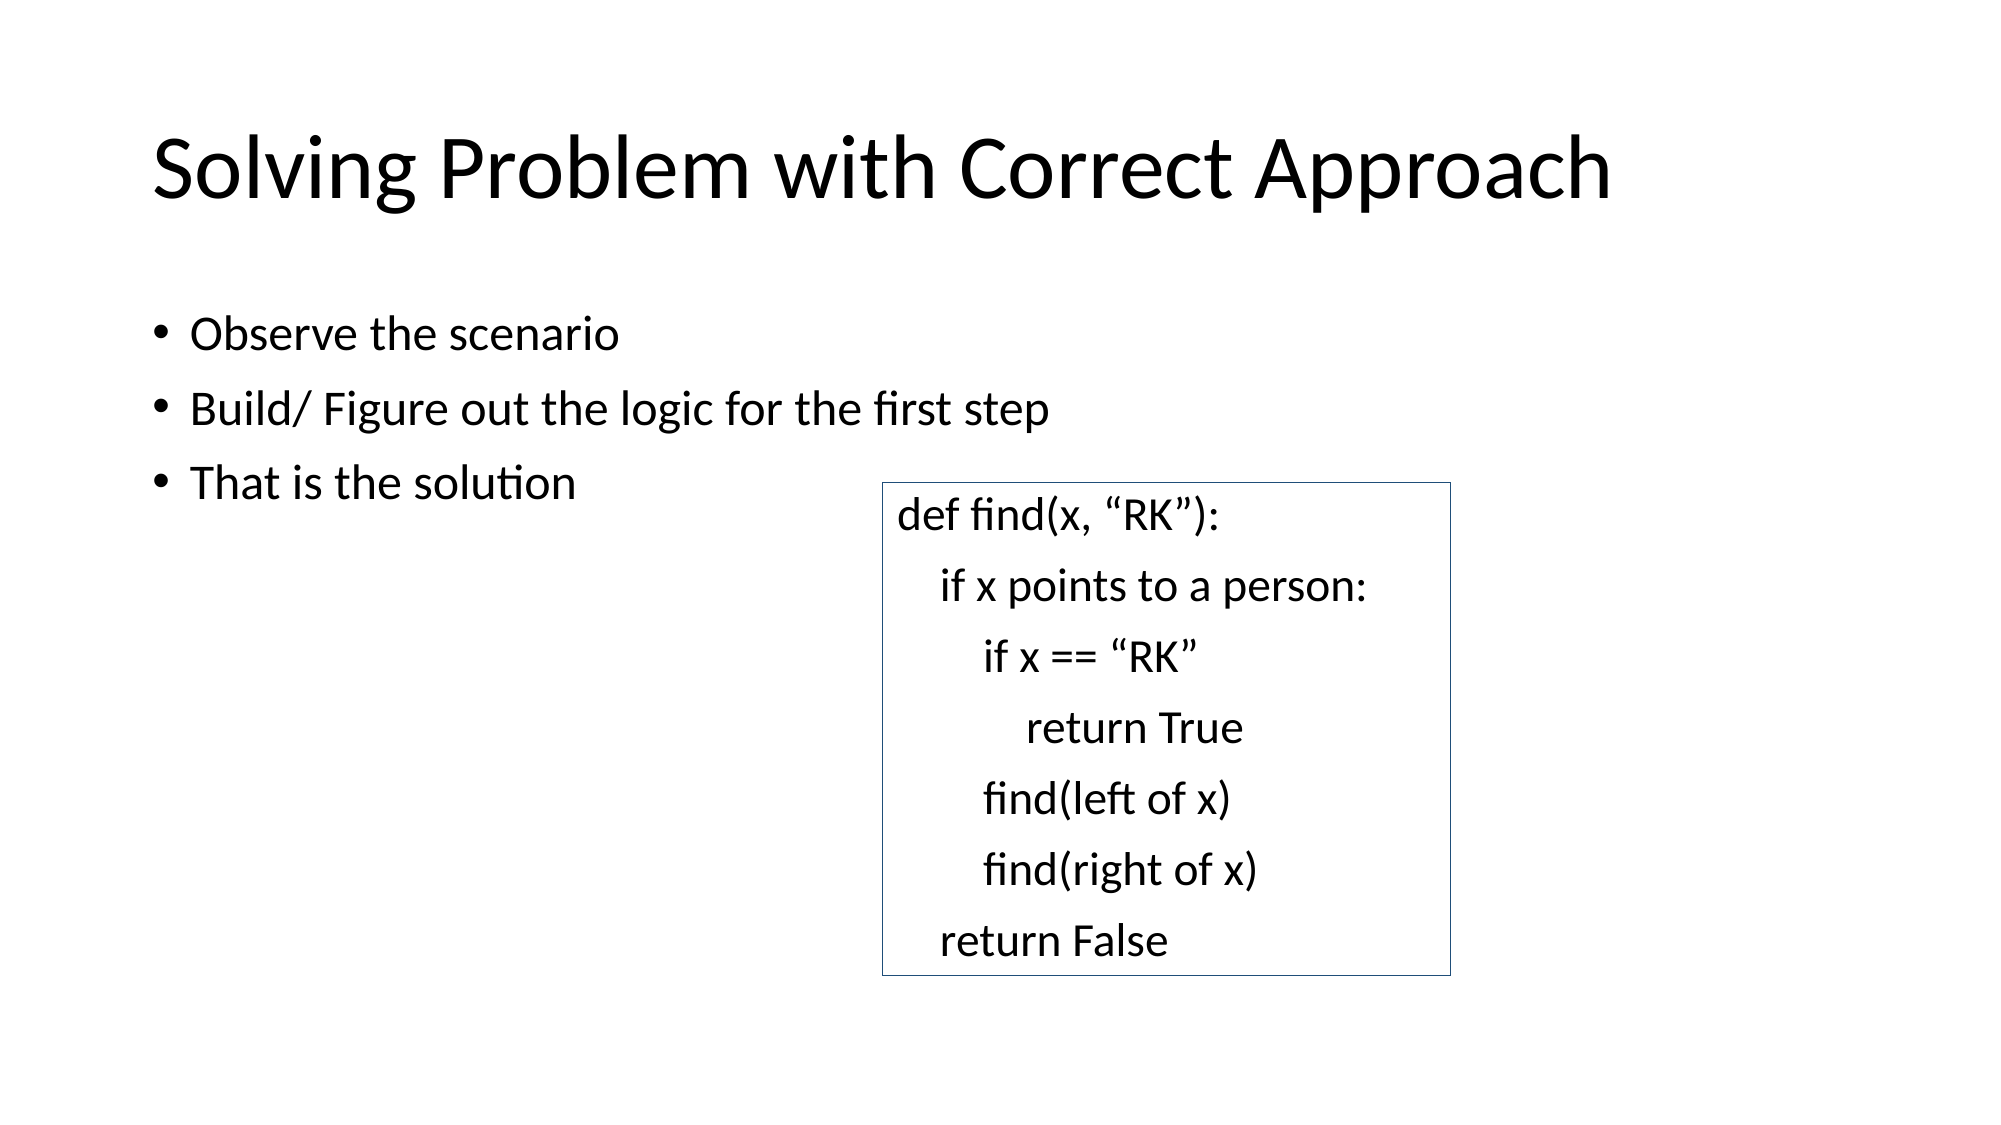

# Solving Problem with Correct Approach
Observe the scenario
Build/ Figure out the logic for the first step
That is the solution
def find(x, “RK”):
    if x points to a person:
        if x == “RK”
            return True
        find(left of x)
        find(right of x)
    return False